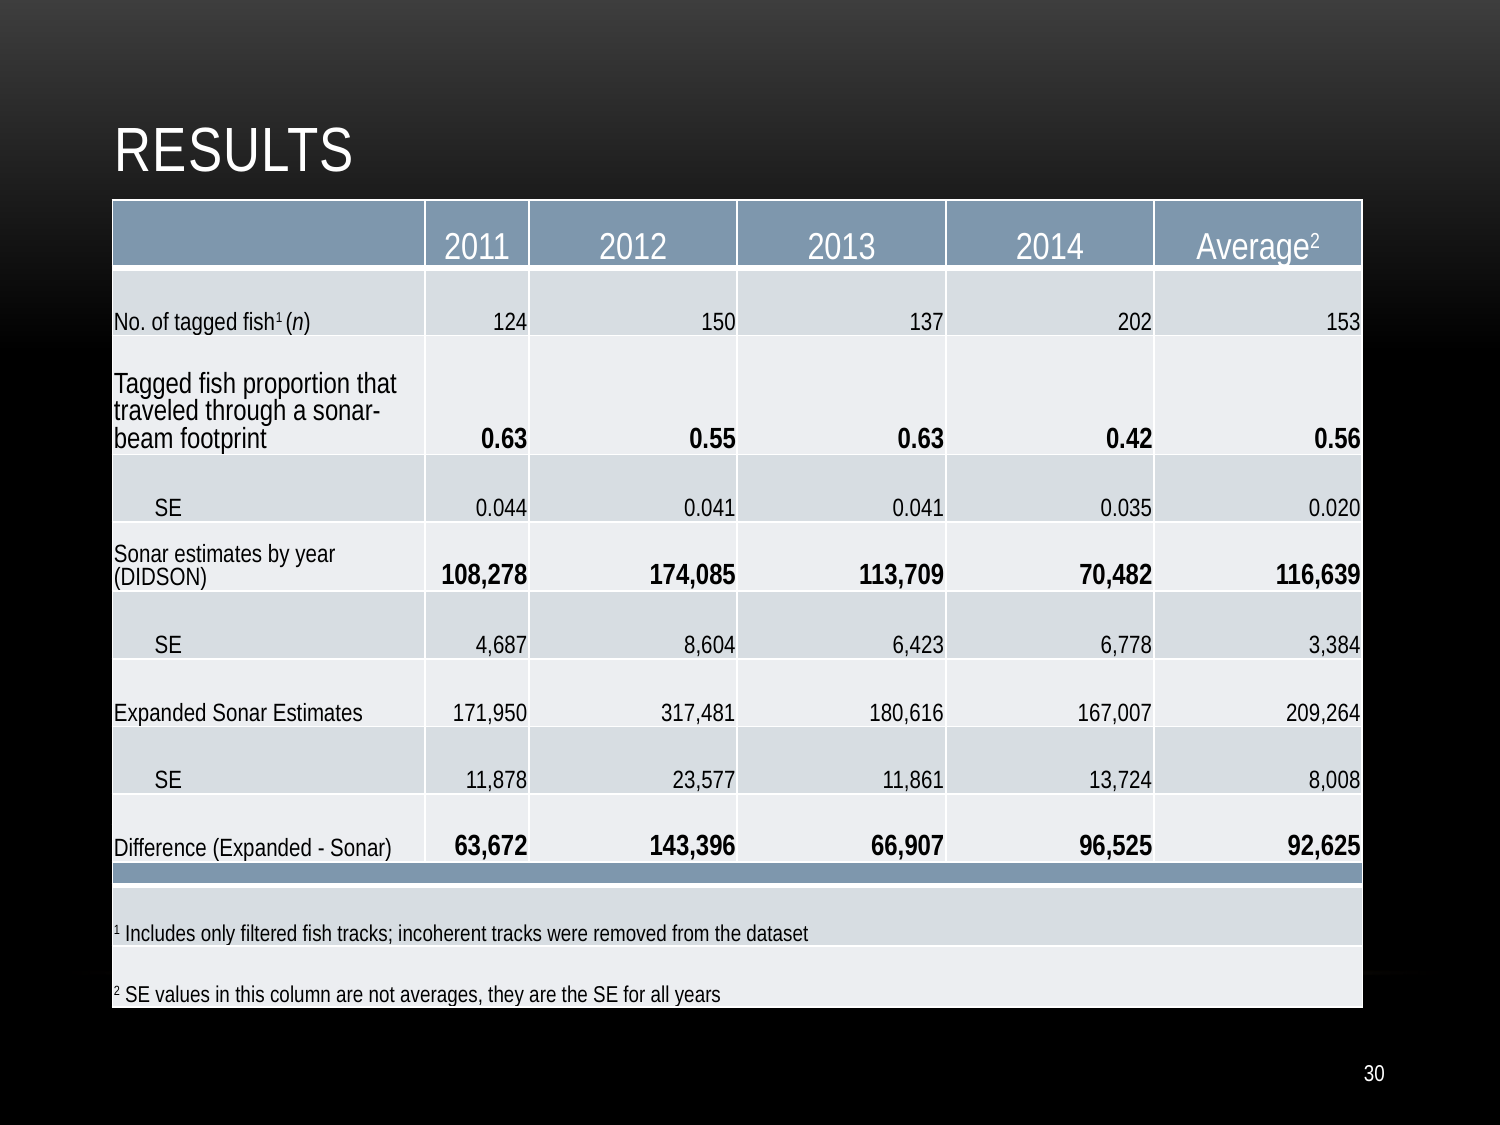

# results
|  | 2011 | 2012 | 2013 | 2014 | Average2 |
| --- | --- | --- | --- | --- | --- |
| No. of tagged fish1 (n) | 124 | 150 | 137 | 202 | 153 |
| Tagged fish proportion that traveled through a sonar-beam footprint | 0.63 | 0.55 | 0.63 | 0.42 | 0.56 |
| SE | 0.044 | 0.041 | 0.041 | 0.035 | 0.020 |
| Sonar estimates by year (DIDSON) | 108,278 | 174,085 | 113,709 | 70,482 | 116,639 |
| SE | 4,687 | 8,604 | 6,423 | 6,778 | 3,384 |
| Expanded Sonar Estimates | 171,950 | 317,481 | 180,616 | 167,007 | 209,264 |
| SE | 11,878 | 23,577 | 11,861 | 13,724 | 8,008 |
| Difference (Expanded - Sonar) | 63,672 | 143,396 | 66,907 | 96,525 | 92,625 |
|  |
| --- |
| 1 Includes only filtered fish tracks; incoherent tracks were removed from the dataset |
| 2 SE values in this column are not averages, they are the SE for all years |
30